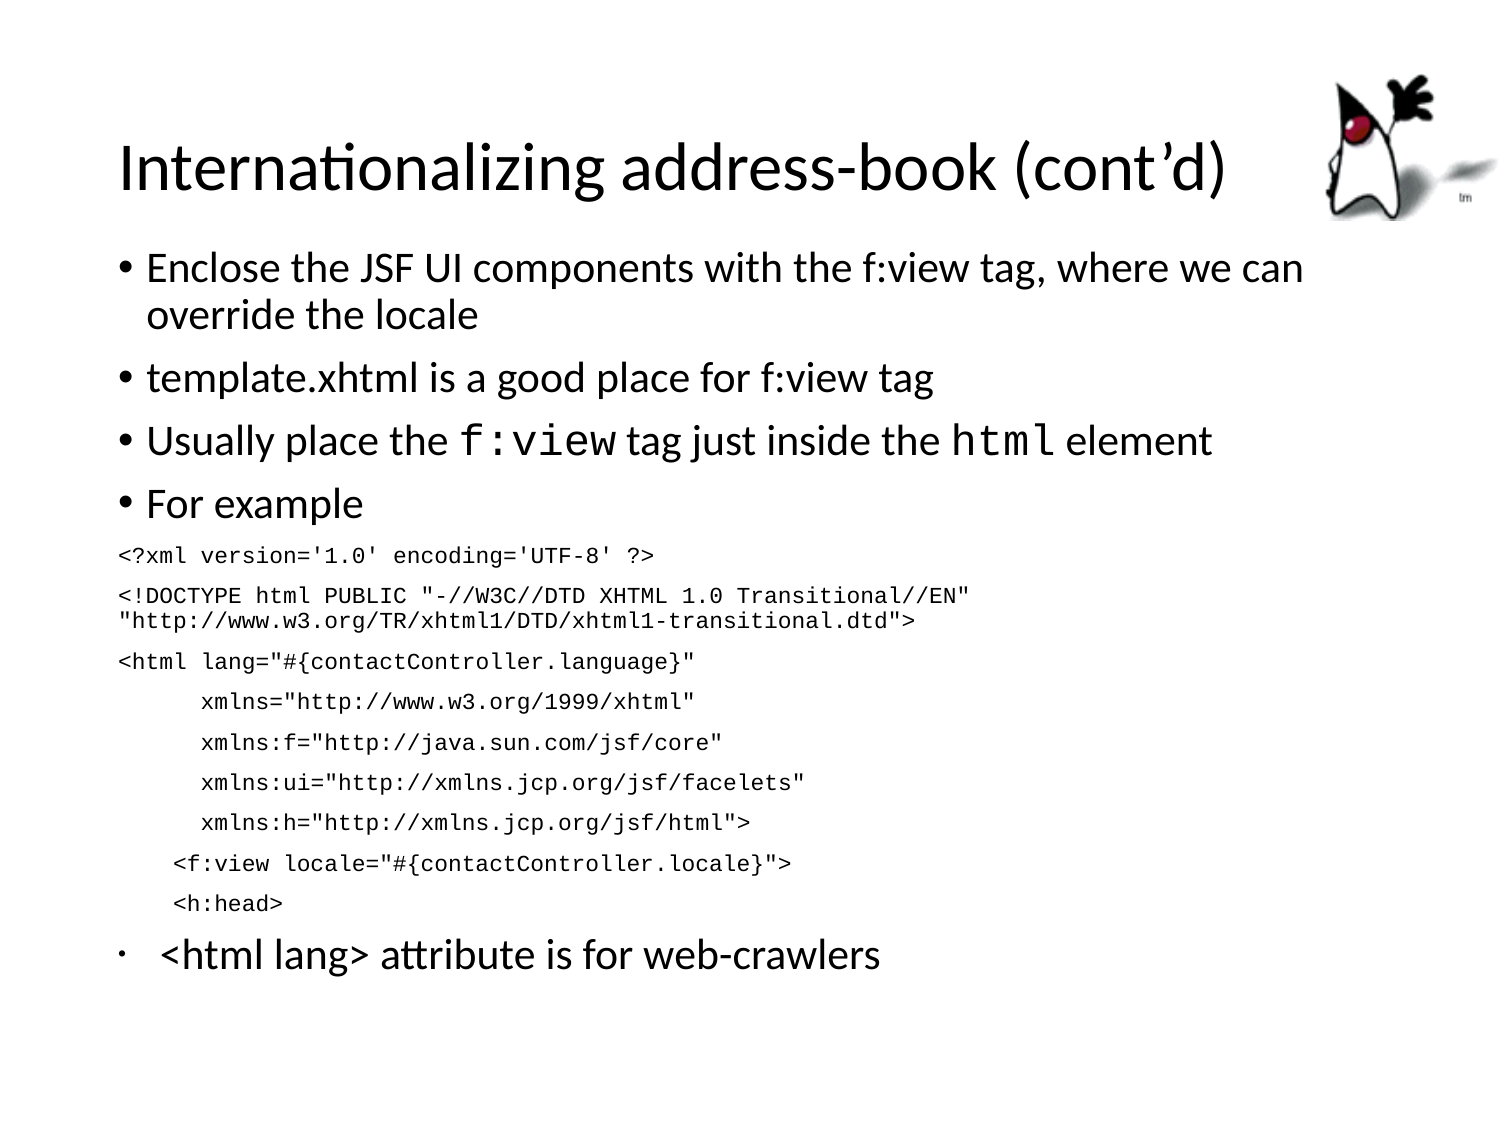

# Internationalizing address-book (cont’d)
Enclose the JSF UI components with the f:view tag, where we can override the locale
template.xhtml is a good place for f:view tag
Usually place the f:view tag just inside the html element
For example
<?xml version='1.0' encoding='UTF-8' ?>
<!DOCTYPE html PUBLIC "-//W3C//DTD XHTML 1.0 Transitional//EN" "http://www.w3.org/TR/xhtml1/DTD/xhtml1-transitional.dtd">
<html lang="#{contactController.language}"
      xmlns="http://www.w3.org/1999/xhtml"
      xmlns:f="http://java.sun.com/jsf/core"
      xmlns:ui="http://xmlns.jcp.org/jsf/facelets"
      xmlns:h="http://xmlns.jcp.org/jsf/html">
    <f:view locale="#{contactController.locale}">
    <h:head>
 <html lang> attribute is for web-crawlers